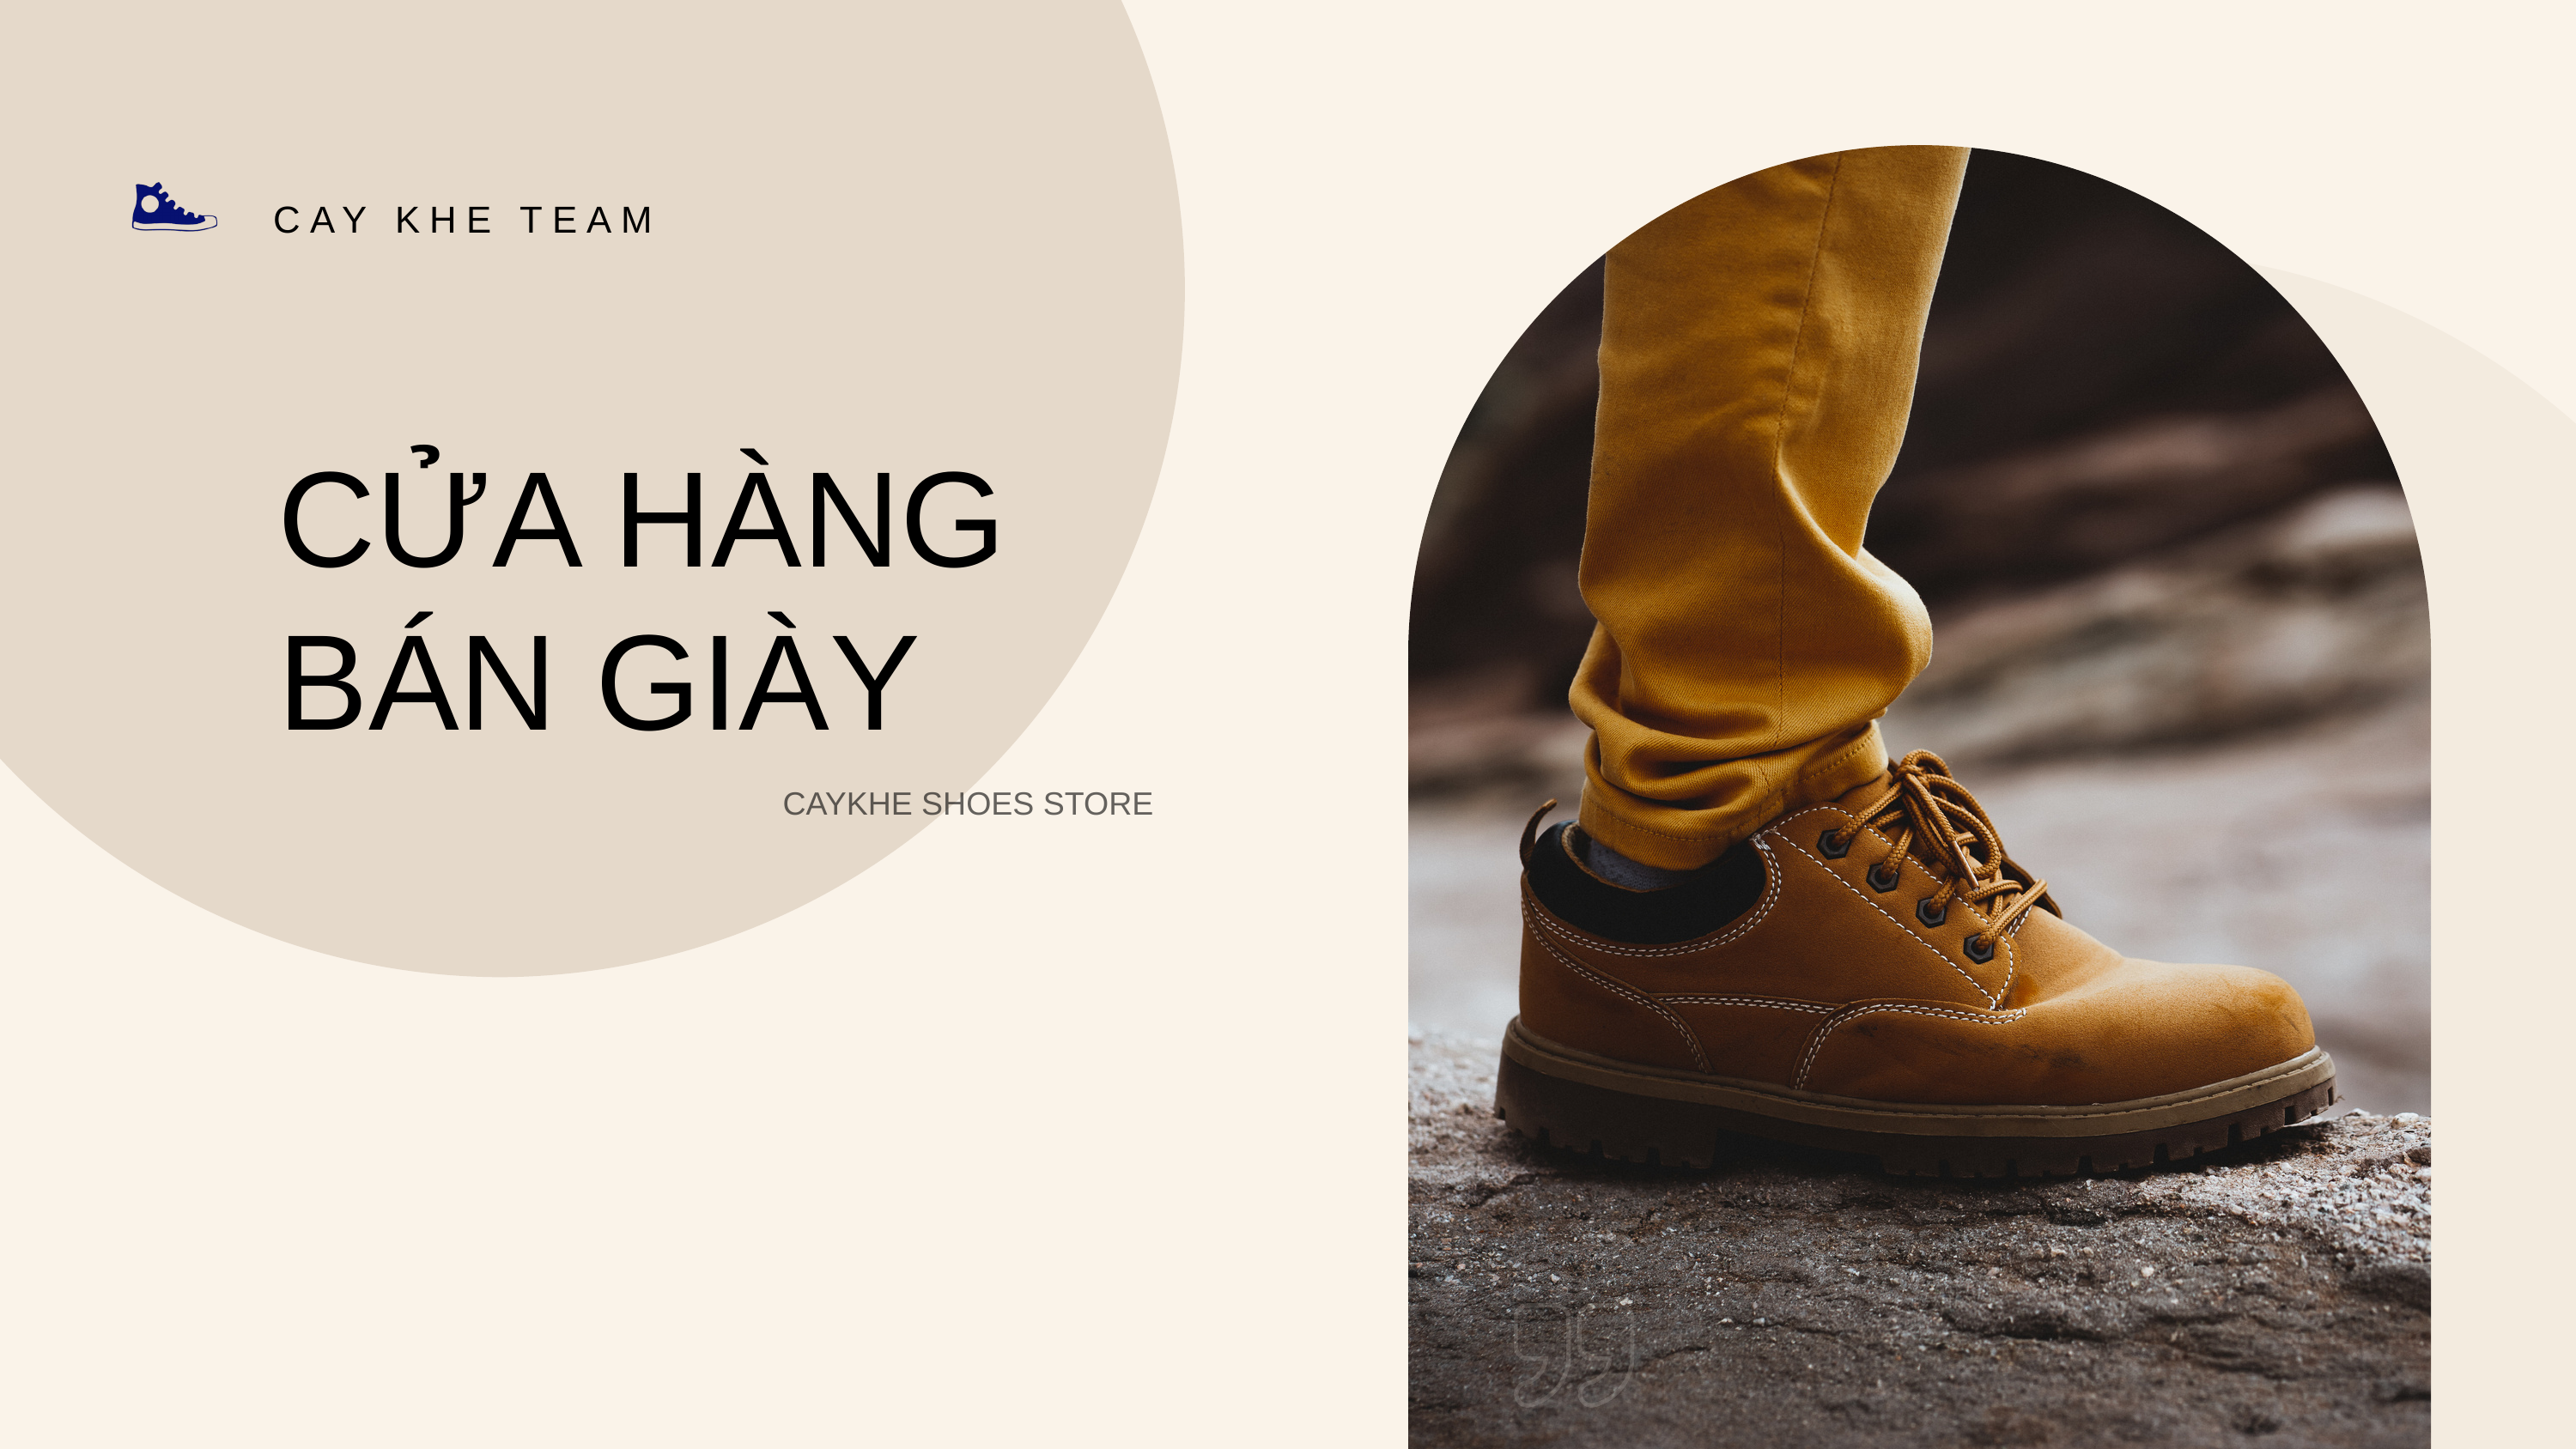

CAY KHE TEAM

CỬA HÀNG
BÁN GIÀY
CAYKHE SHOES STORE